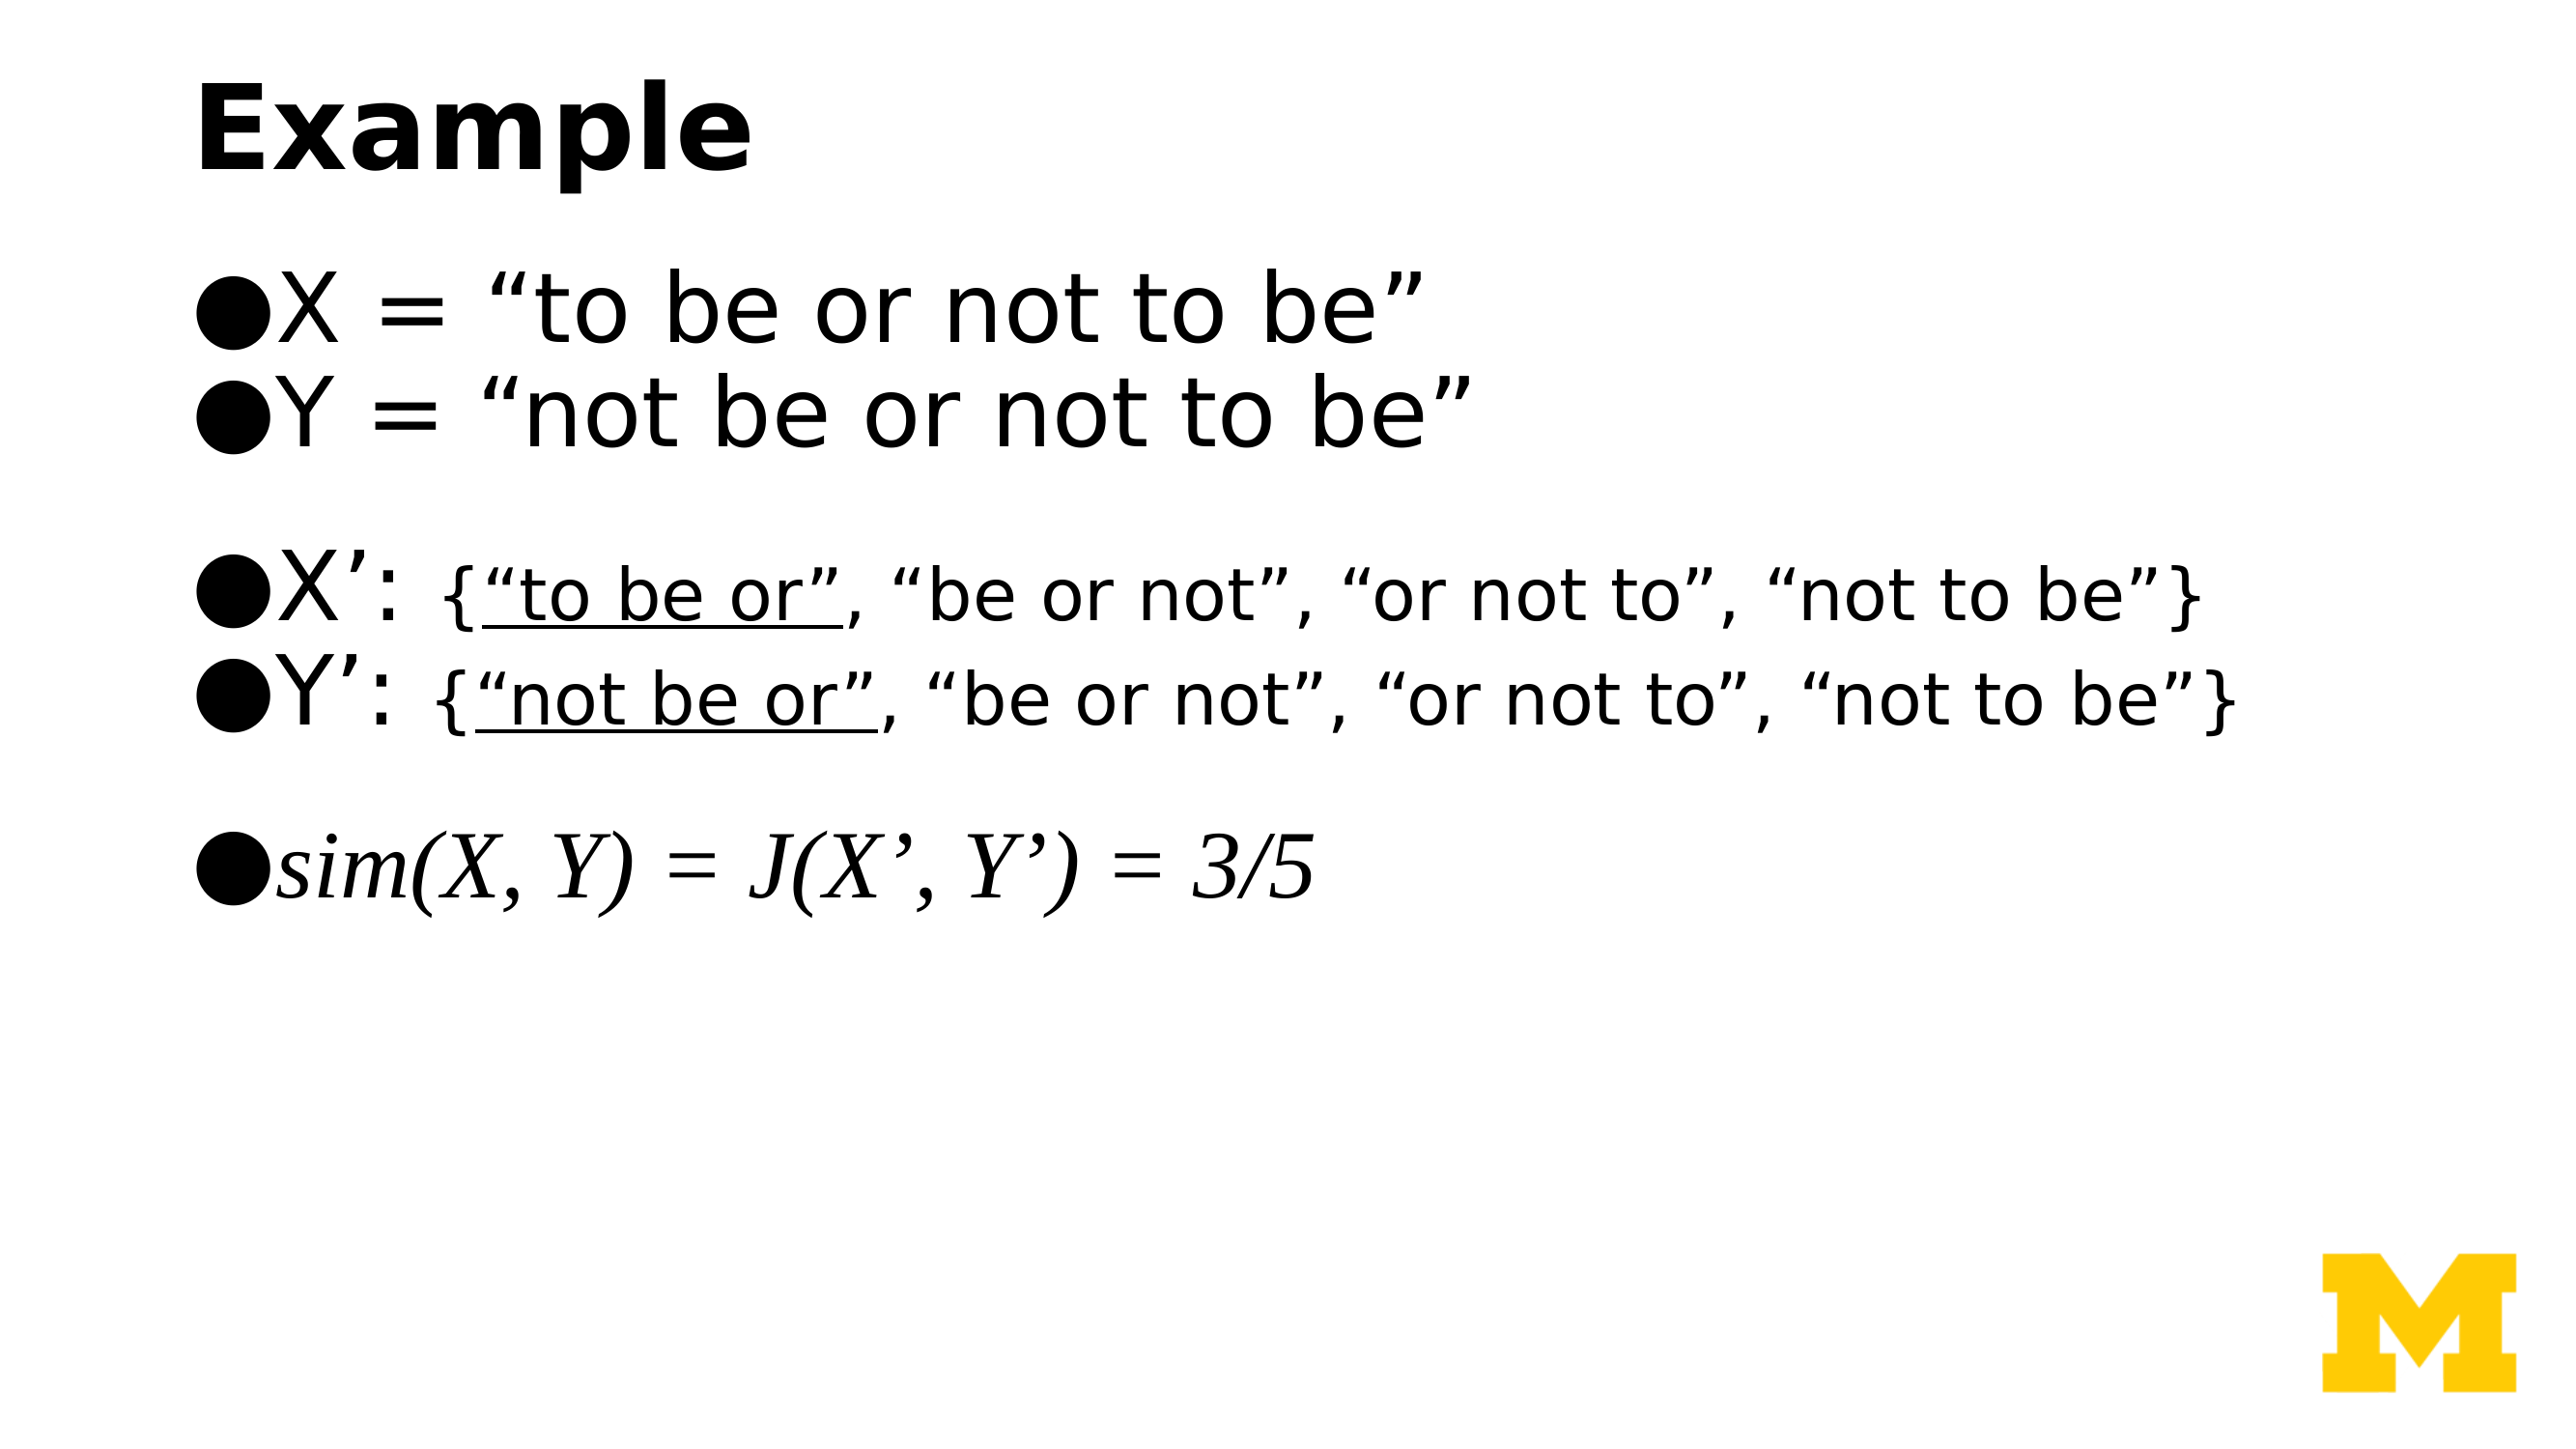

# Example
X = “to be or not to be”
Y = “not be or not to be”

X’: {“to be or”, “be or not”, “or not to”, “not to be”}
Y’: {“not be or”, “be or not”, “or not to”, “not to be”}
sim(X, Y) = J(X’, Y’) = 3/5